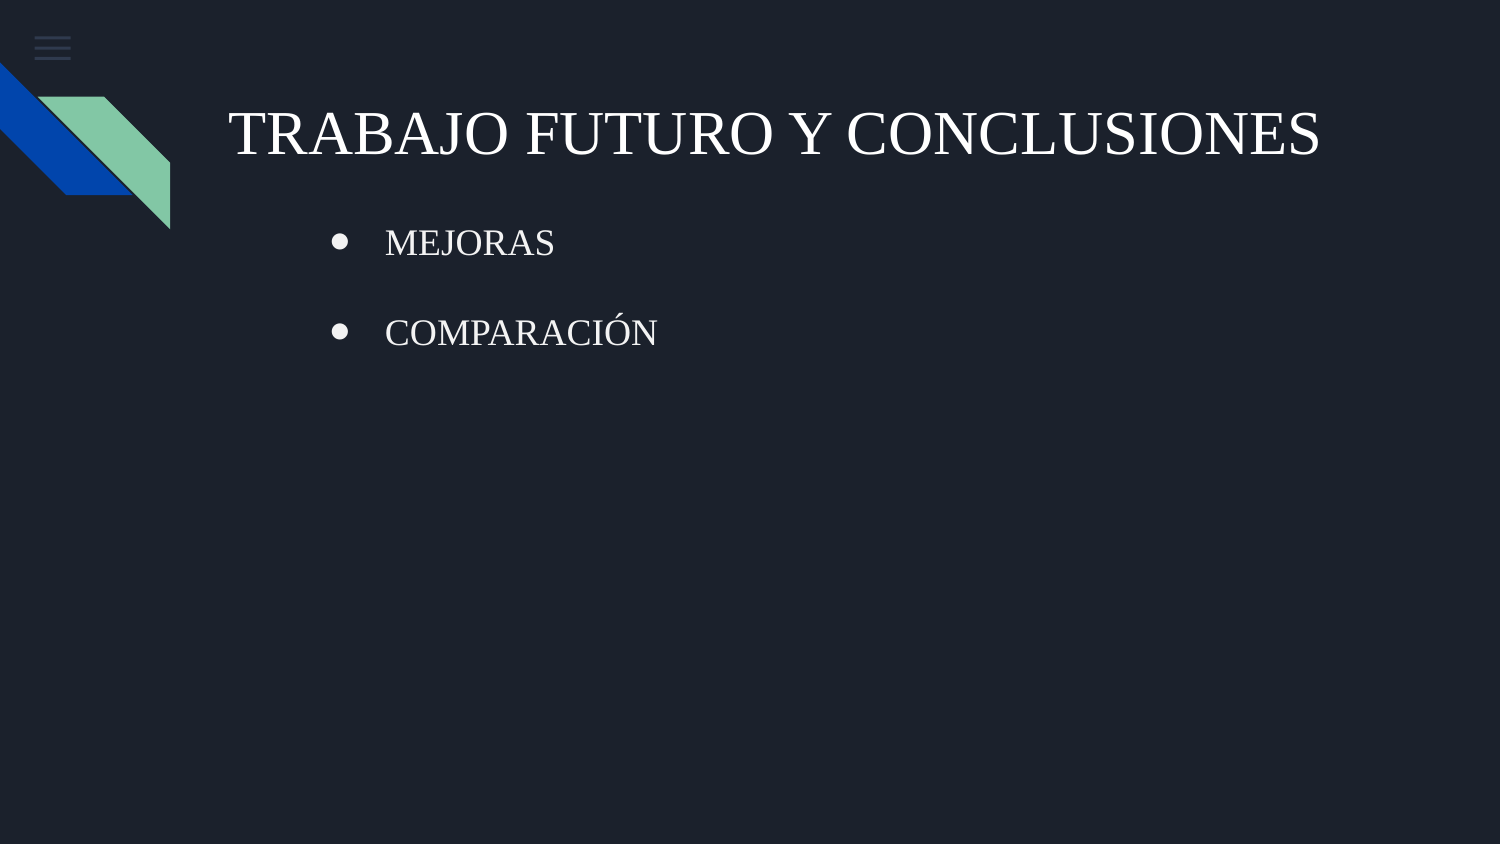

# TRABAJO FUTURO Y CONCLUSIONES
MEJORAS

COMPARACIÓN